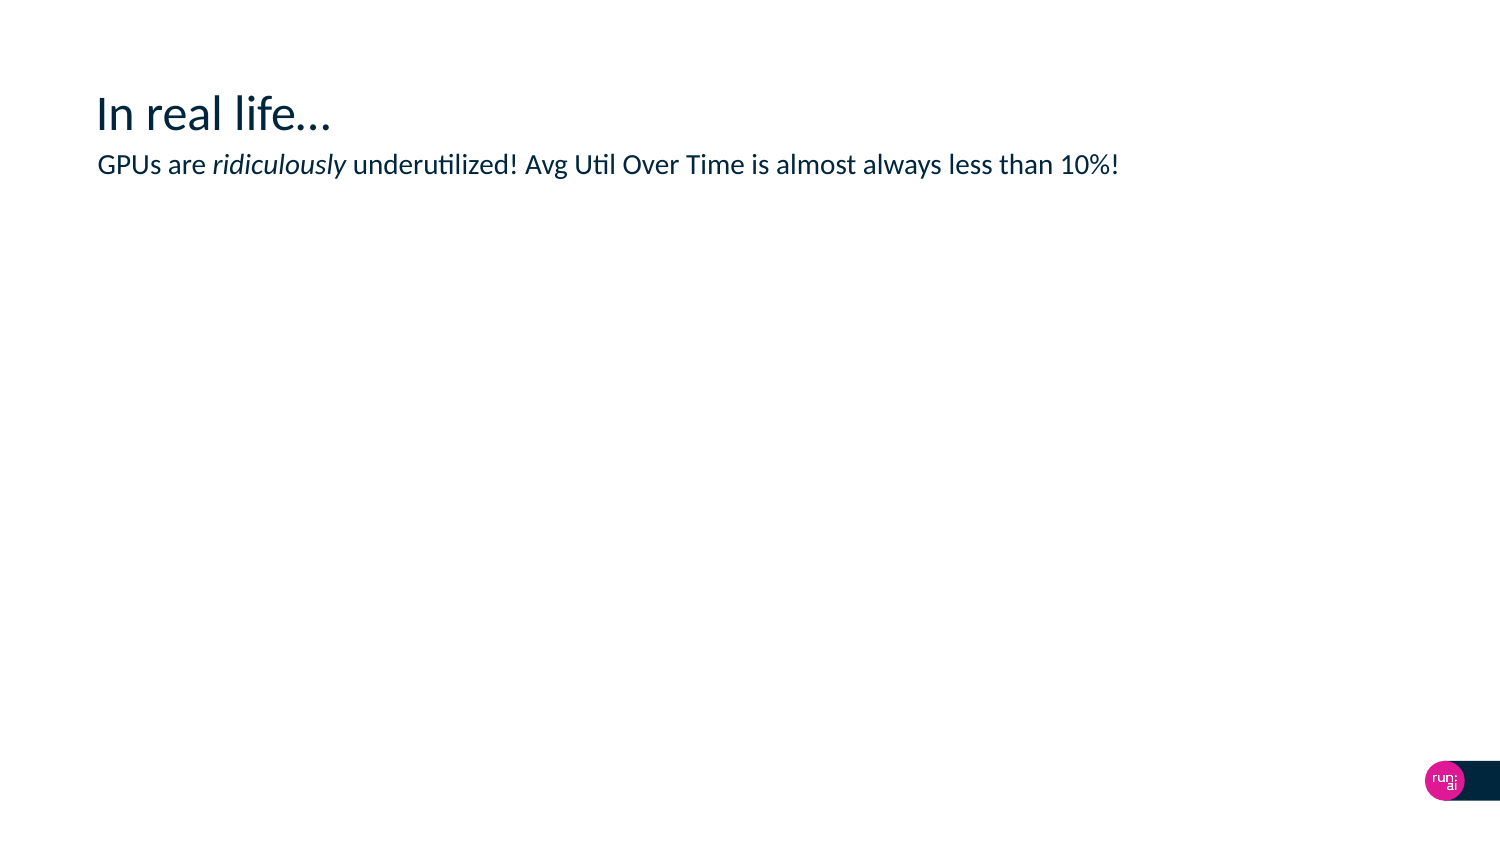

# In real life…
GPUs are ridiculously underutilized! Avg Util Over Time is almost always less than 10%!